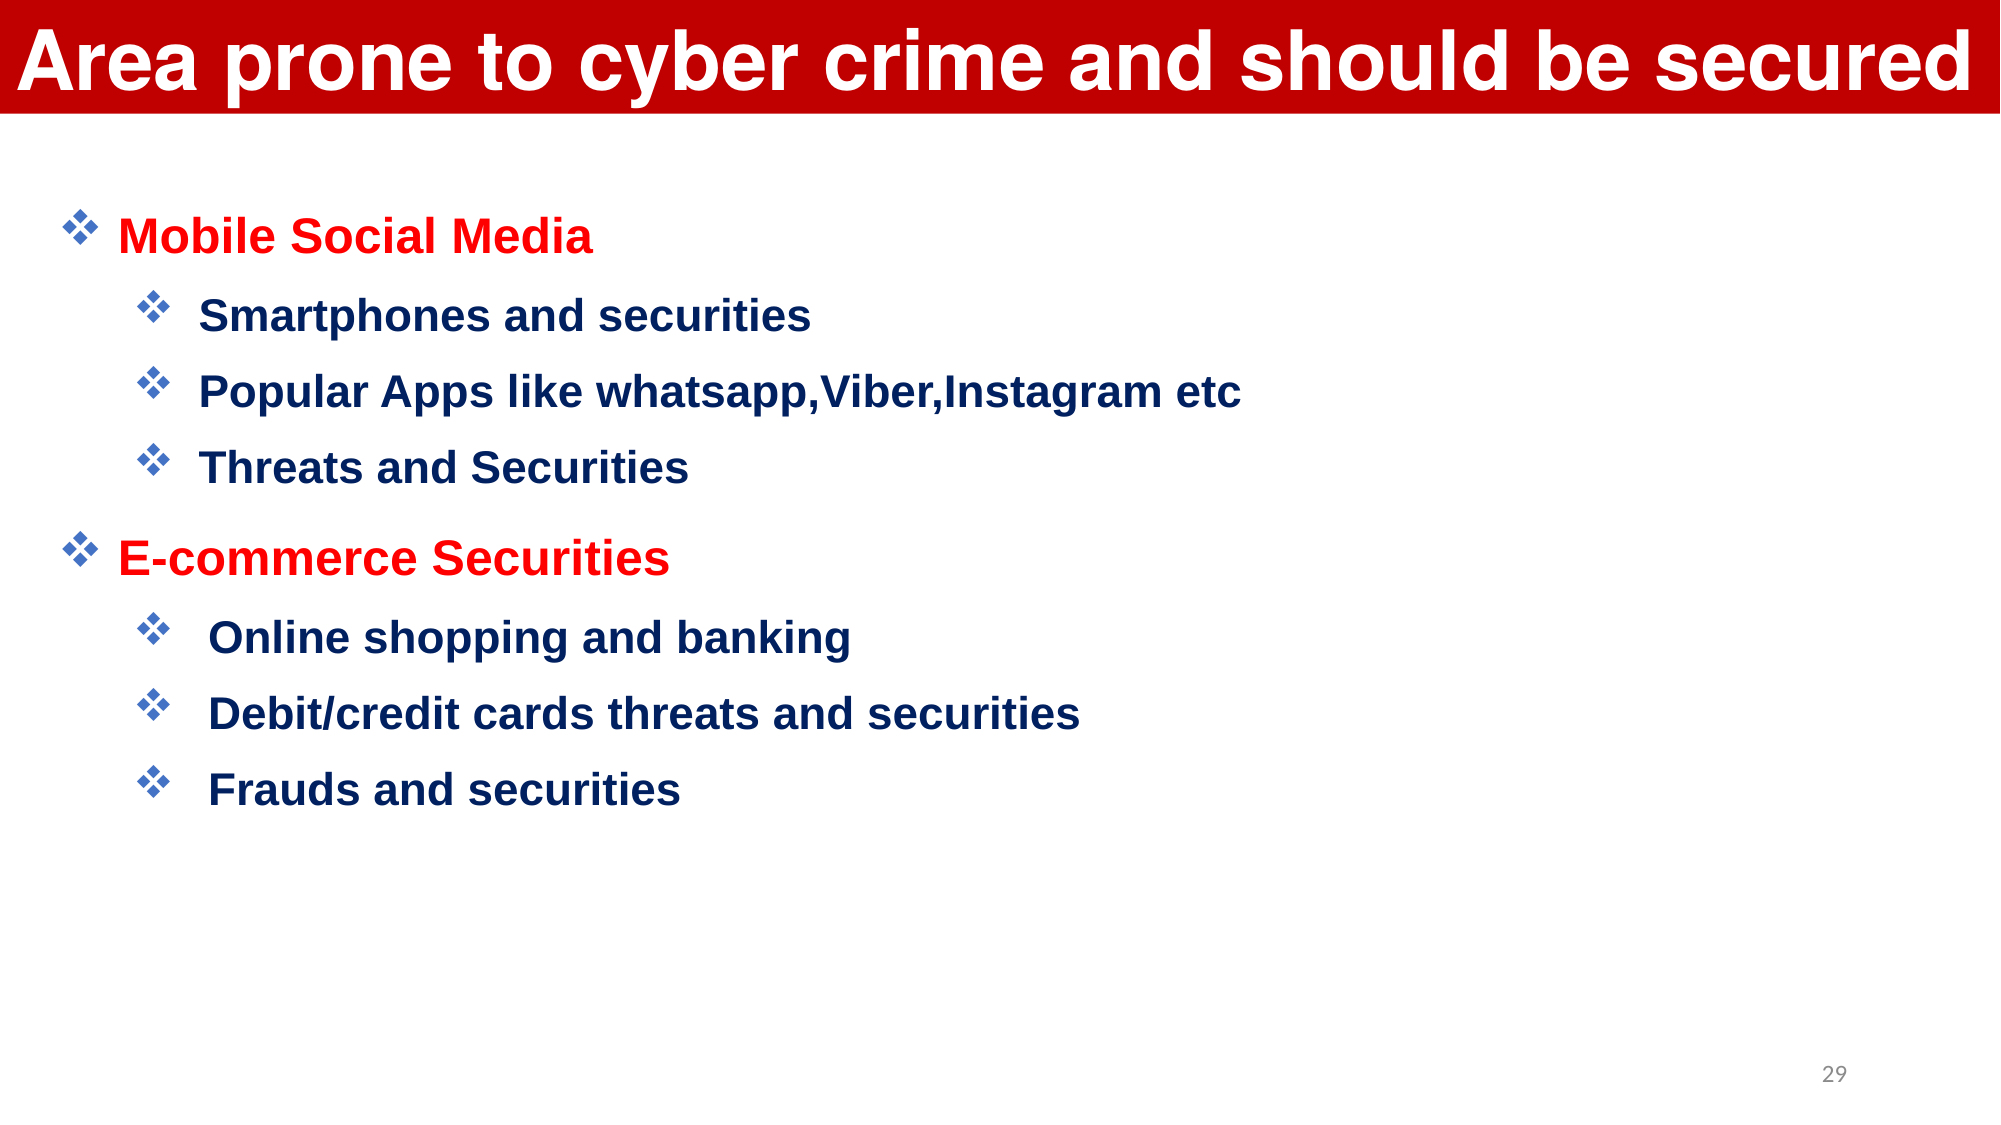

Area prone to cyber crime and should be secured
 Mobile Social Media
Smartphones and securities
Popular Apps like whatsapp,Viber,Instagram etc
Threats and Securities
 E-commerce Securities
Online shopping and banking
Debit/credit cards threats and securities
Frauds and securities
29